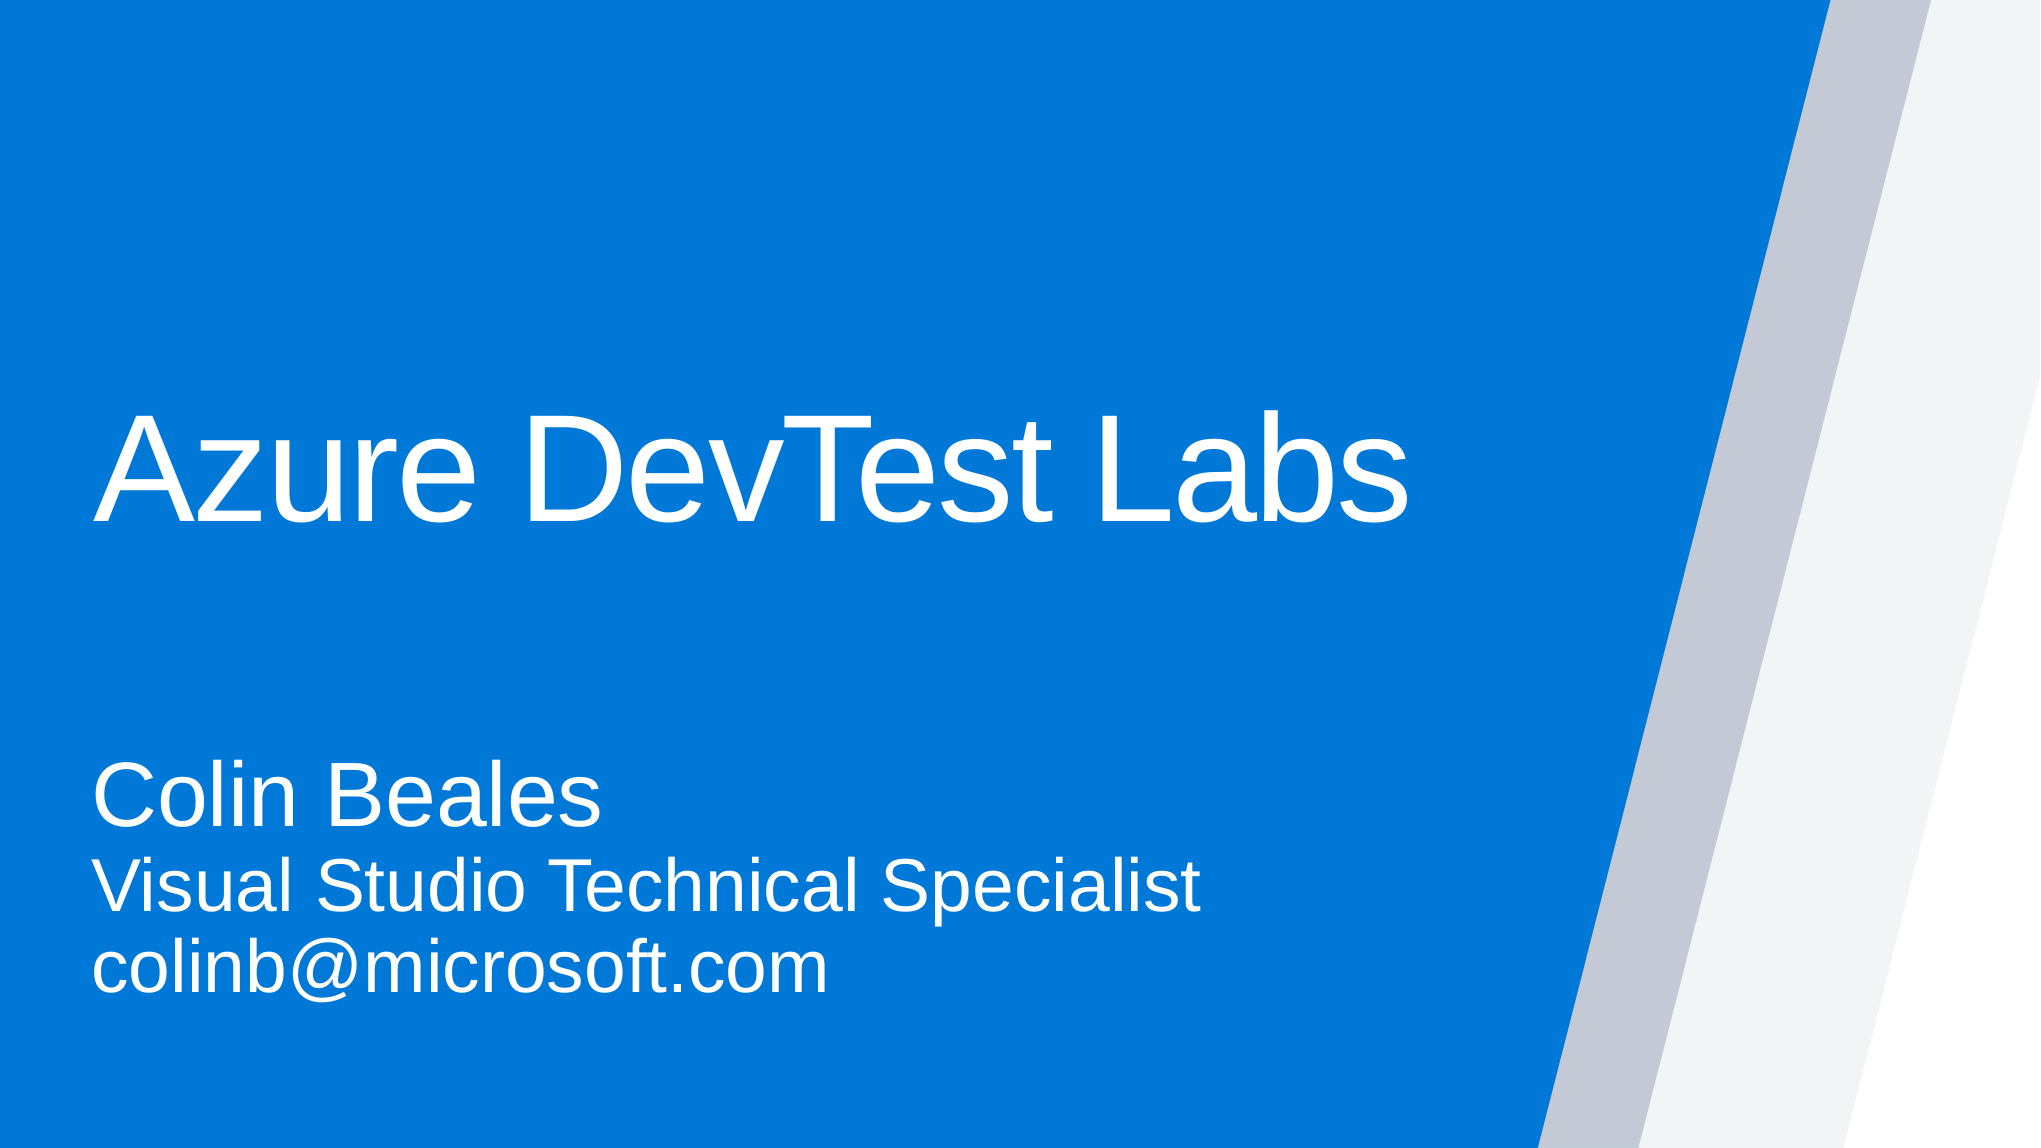

# Azure DevTest Labs
Colin Beales
Visual Studio Technical Specialist
colinb@microsoft.com